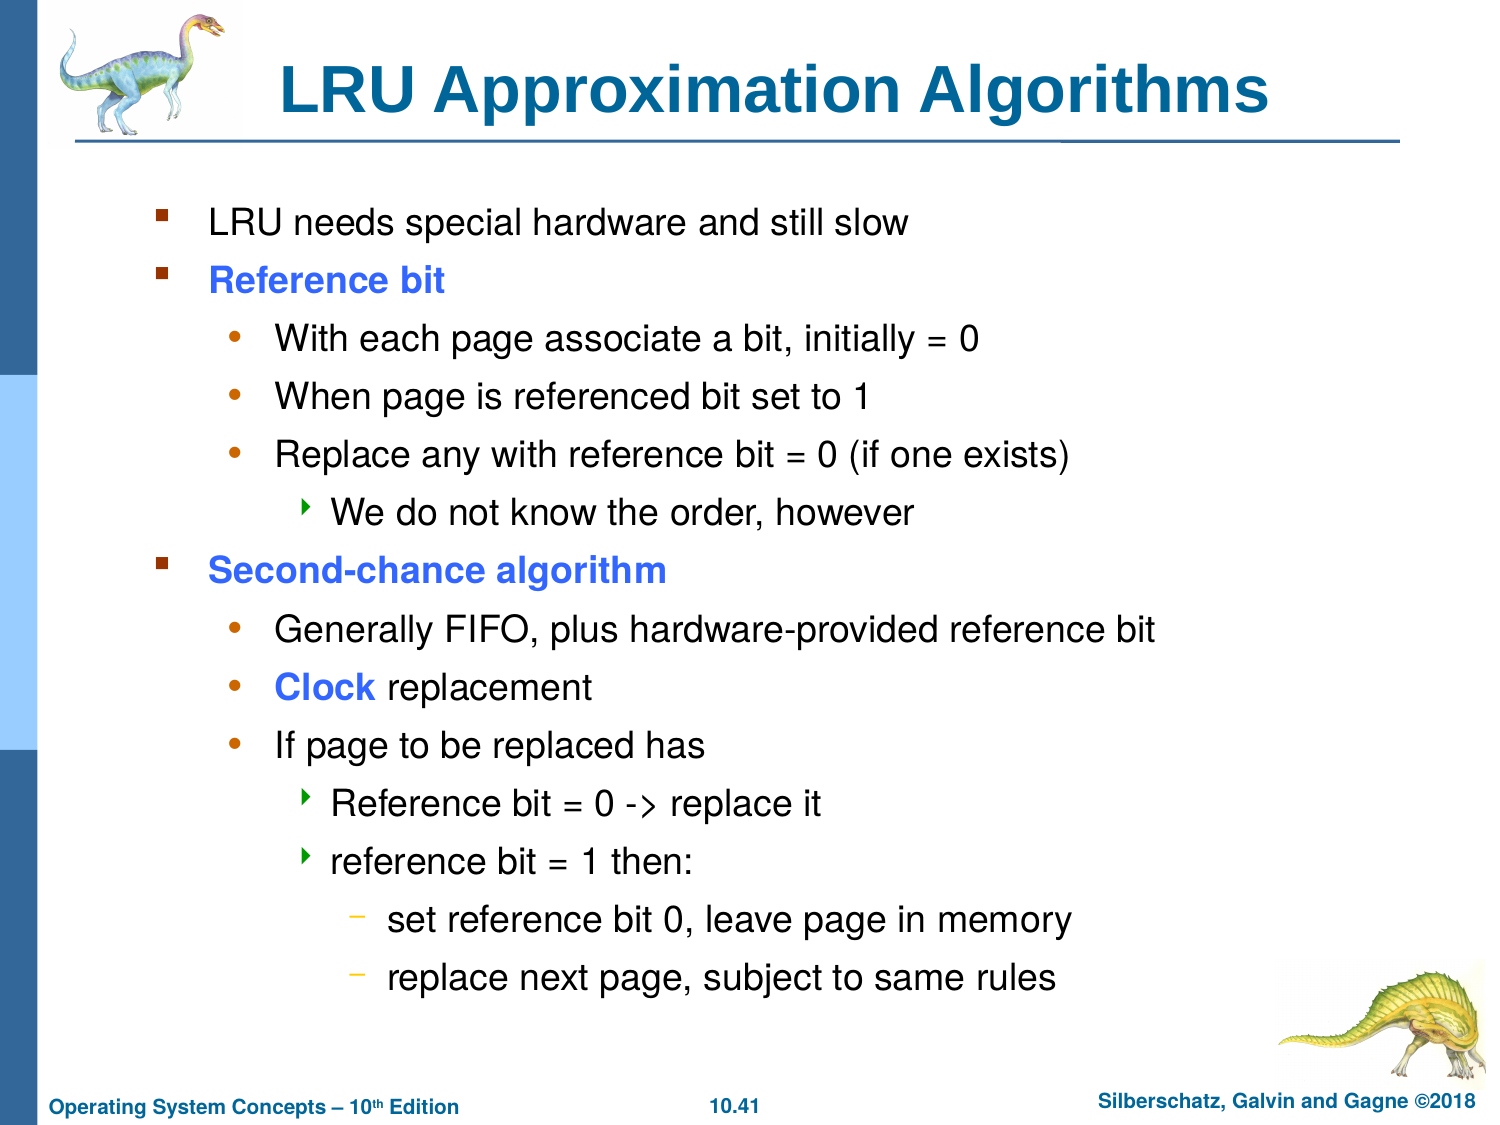

# LRU Approximation Algorithms
LRU needs special hardware and still slow
Reference bit
With each page associate a bit, initially = 0
When page is referenced bit set to 1
Replace any with reference bit = 0 (if one exists)
We do not know the order, however
Second-chance algorithm
Generally FIFO, plus hardware-provided reference bit
Clock replacement
If page to be replaced has
Reference bit = 0 -> replace it
reference bit = 1 then:
set reference bit 0, leave page in memory
replace next page, subject to same rules